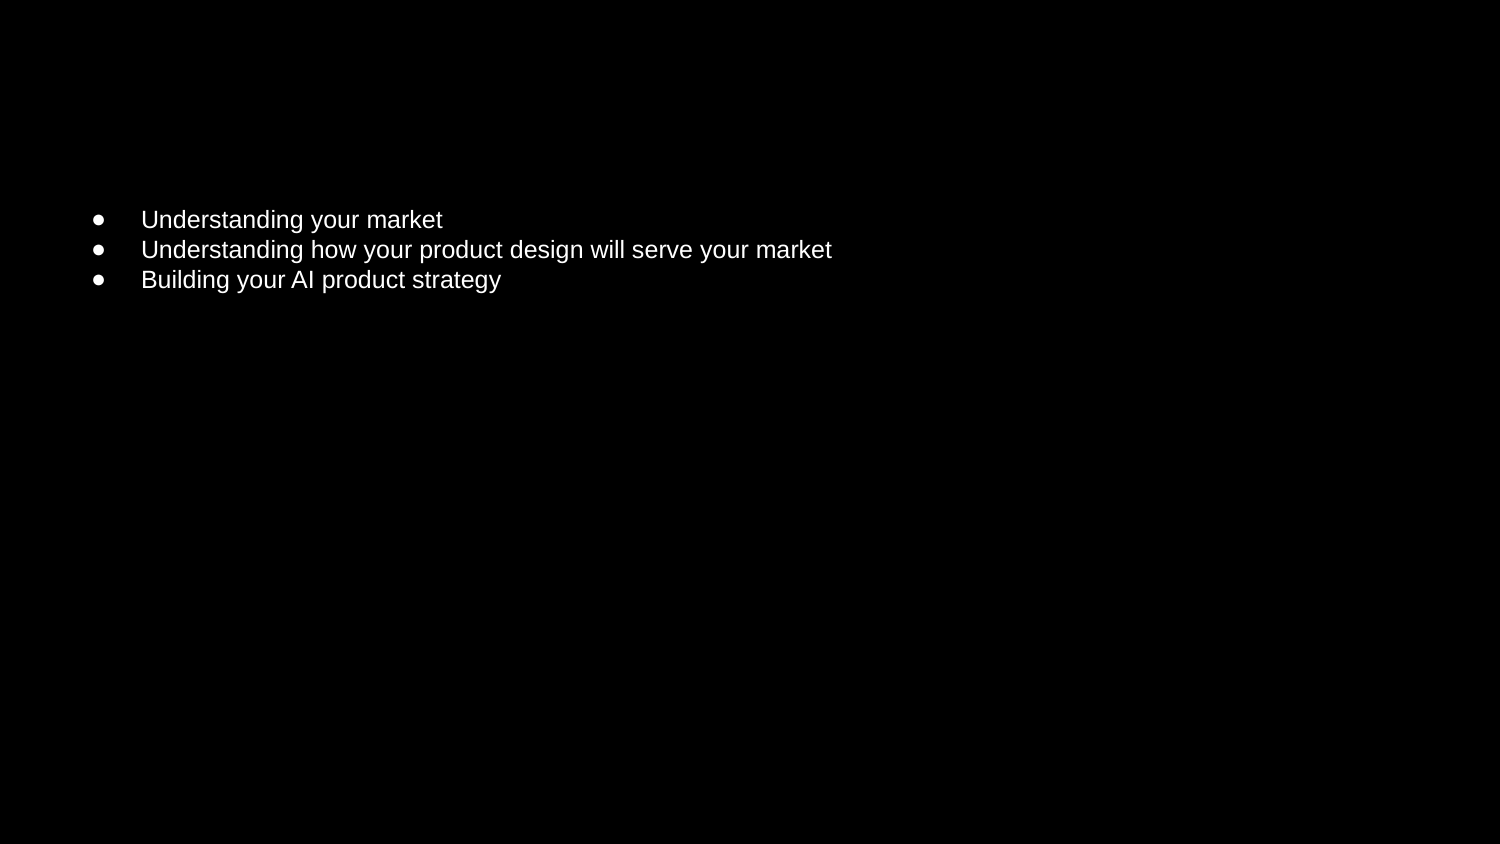

#
Understanding your market
Understanding how your product design will serve your market
Building your AI product strategy